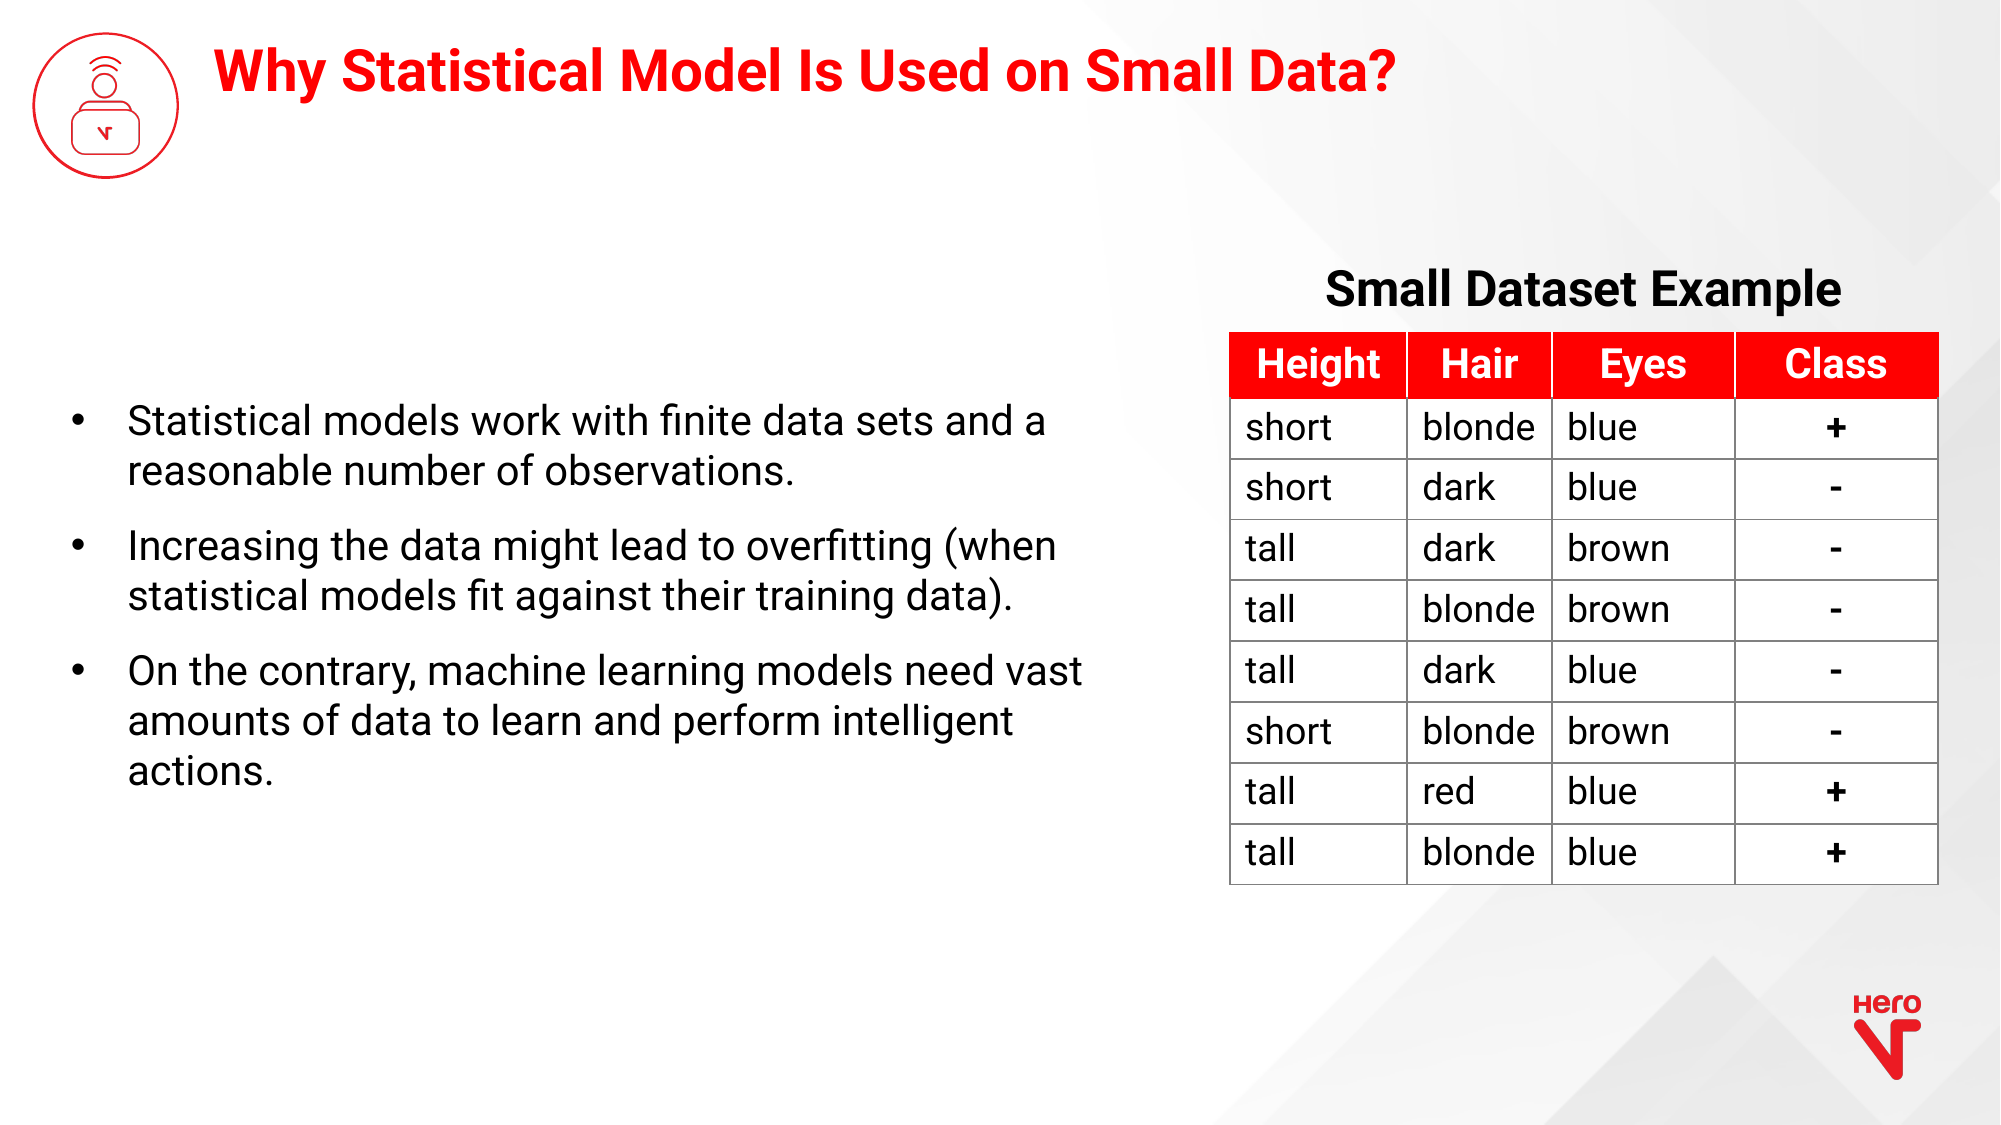

Why Statistical Model Is Used on Small Data?
Small Dataset Example
| Height | Hair | Eyes | Class |
| --- | --- | --- | --- |
| short | blonde | blue | + |
| short | dark | blue | - |
| tall | dark | brown | - |
| tall | blonde | brown | - |
| tall | dark | blue | - |
| short | blonde | brown | - |
| tall | red | blue | + |
| tall | blonde | blue | + |
Statistical models work with finite data sets and a reasonable number of observations.
Increasing the data might lead to overfitting (when statistical models fit against their training data).
On the contrary, machine learning models need vast amounts of data to learn and perform intelligent actions.